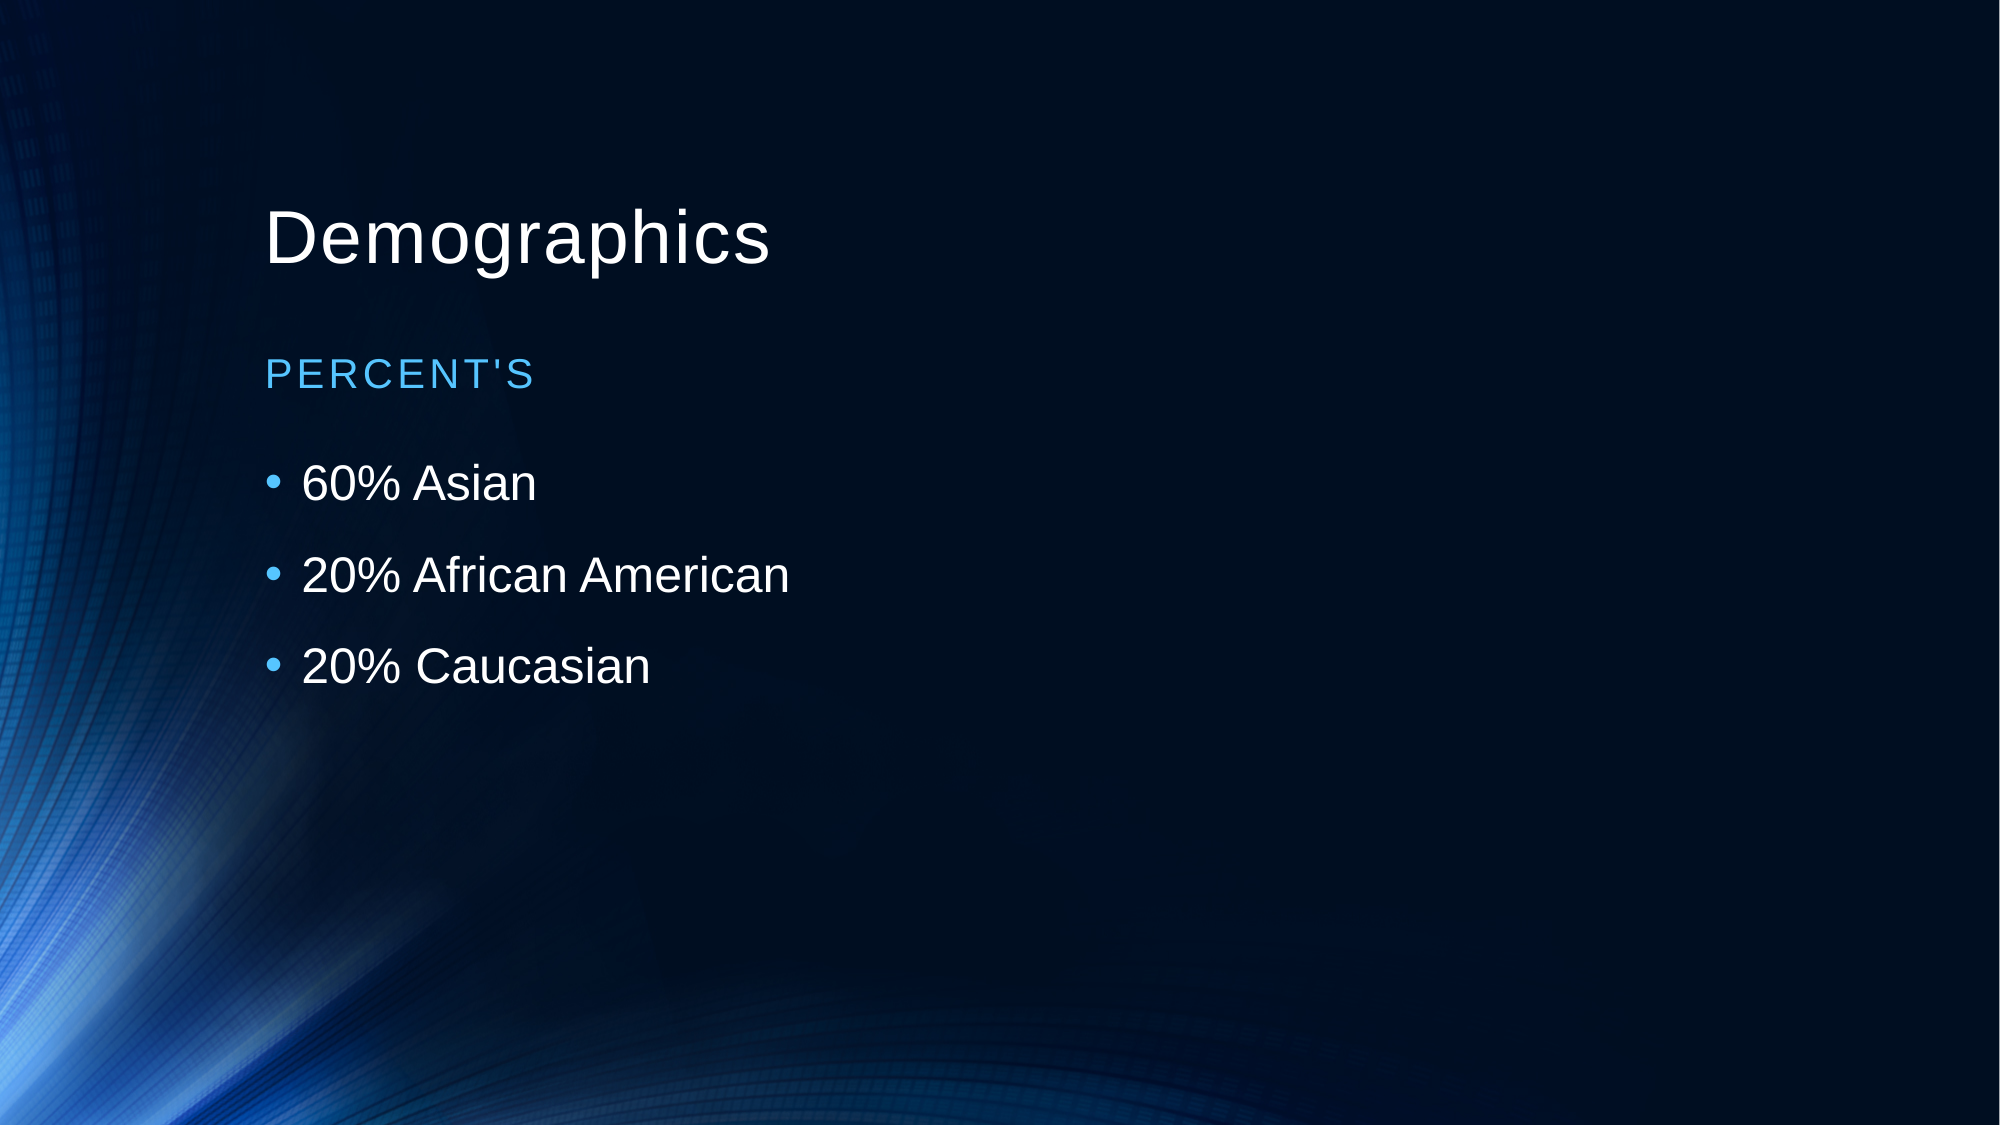

# Demographics
percent's
60% Asian
20% African American
20% Caucasian